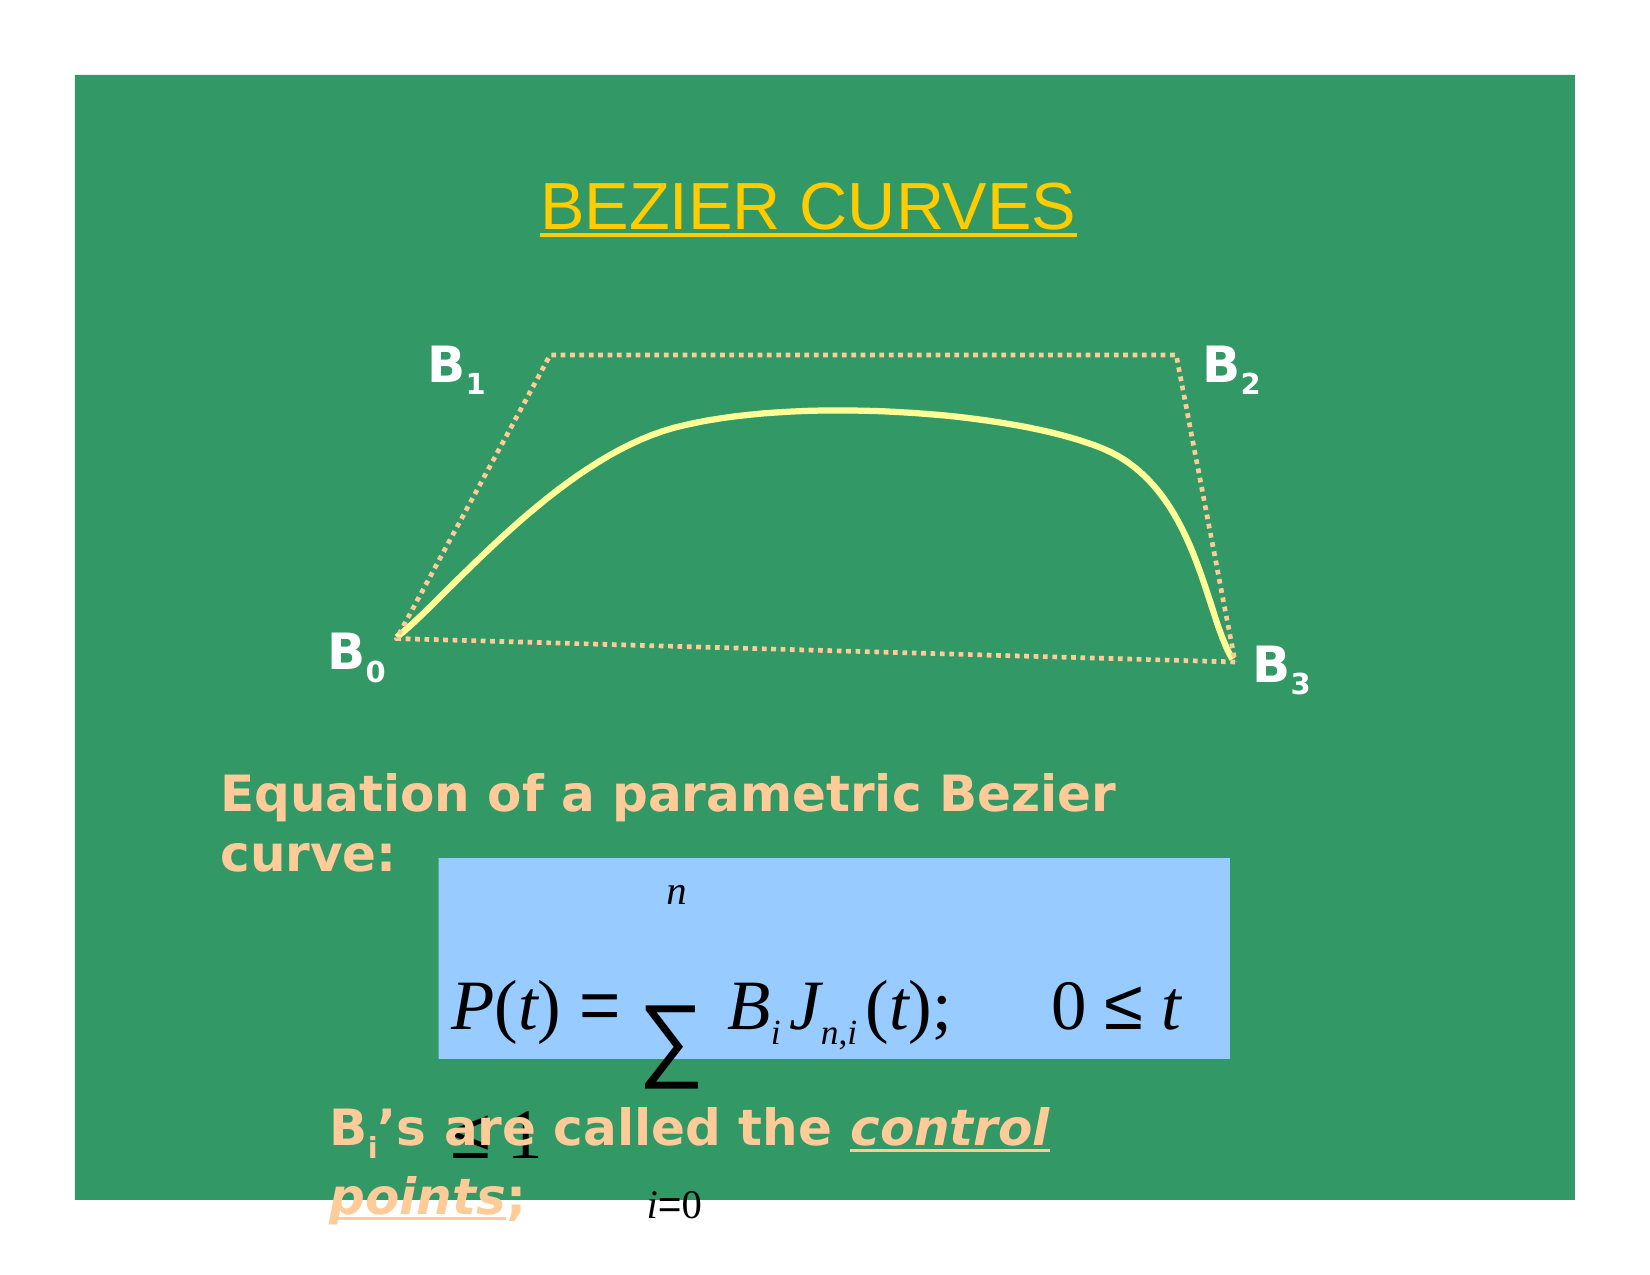

# BEZIER CURVES
B1
B2

B0
B3
Equation of a parametric Bezier curve:
P(t) = ∑ Bi Jn,i (t);	0 ≤ t ≤ 1
i=0

n
Bi’s are called the control points;